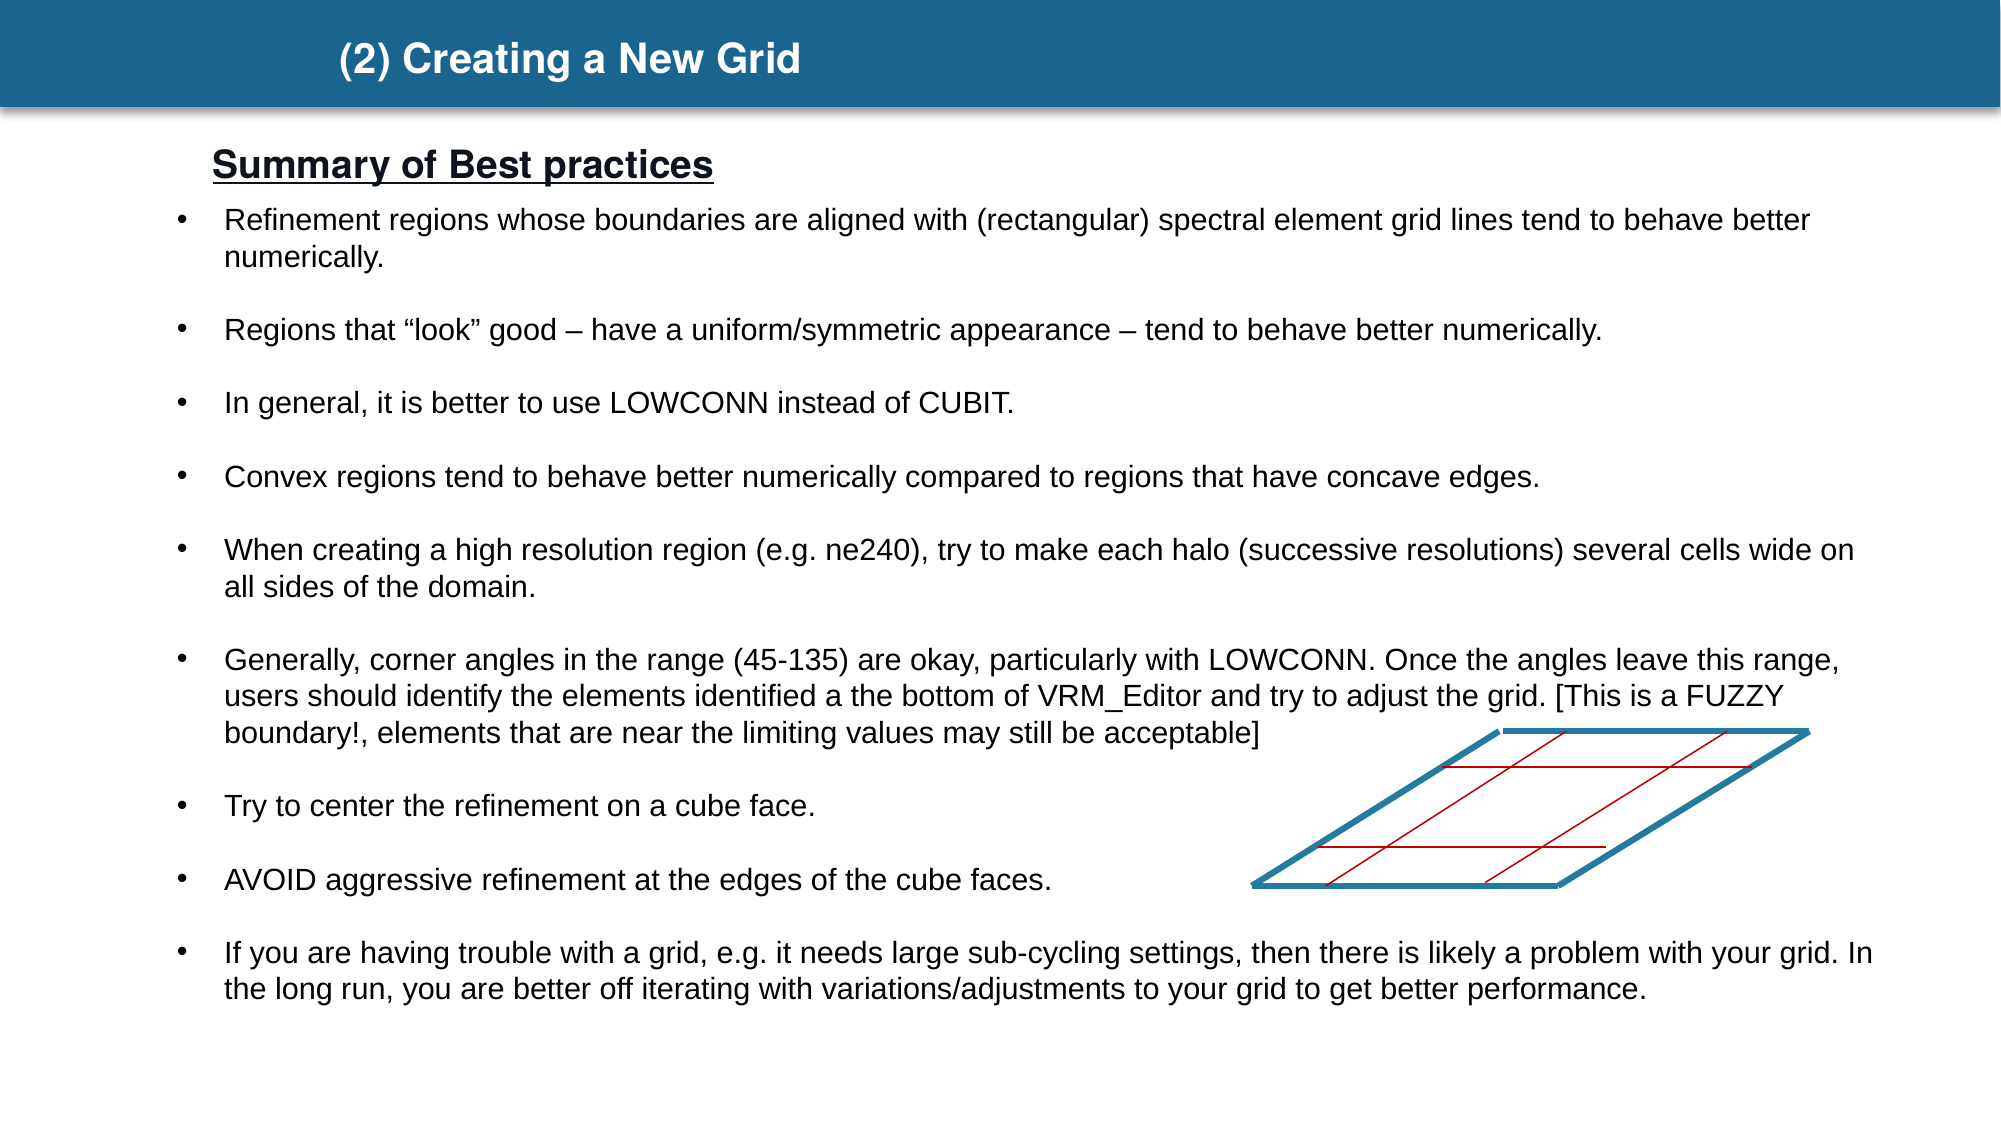

# (2) Creating a New Grid
Summary of Best practices
Refinement regions whose boundaries are aligned with (rectangular) spectral element grid lines tend to behave better numerically.

Regions that “look” good – have a uniform/symmetric appearance – tend to behave better numerically.

In general, it is better to use LOWCONN instead of CUBIT.

Convex regions tend to behave better numerically compared to regions that have concave edges.

When creating a high resolution region (e.g. ne240), try to make each halo (successive resolutions) several cells wide on all sides of the domain.

Generally, corner angles in the range (45-135) are okay, particularly with LOWCONN. Once the angles leave this range, users should identify the elements identified a the bottom of VRM_Editor and try to adjust the grid. [This is a FUZZY boundary!, elements that are near the limiting values may still be acceptable]

Try to center the refinement on a cube face.

AVOID aggressive refinement at the edges of the cube faces.

If you are having trouble with a grid, e.g. it needs large sub-cycling settings, then there is likely a problem with your grid. In the long run, you are better off iterating with variations/adjustments to your grid to get better performance.